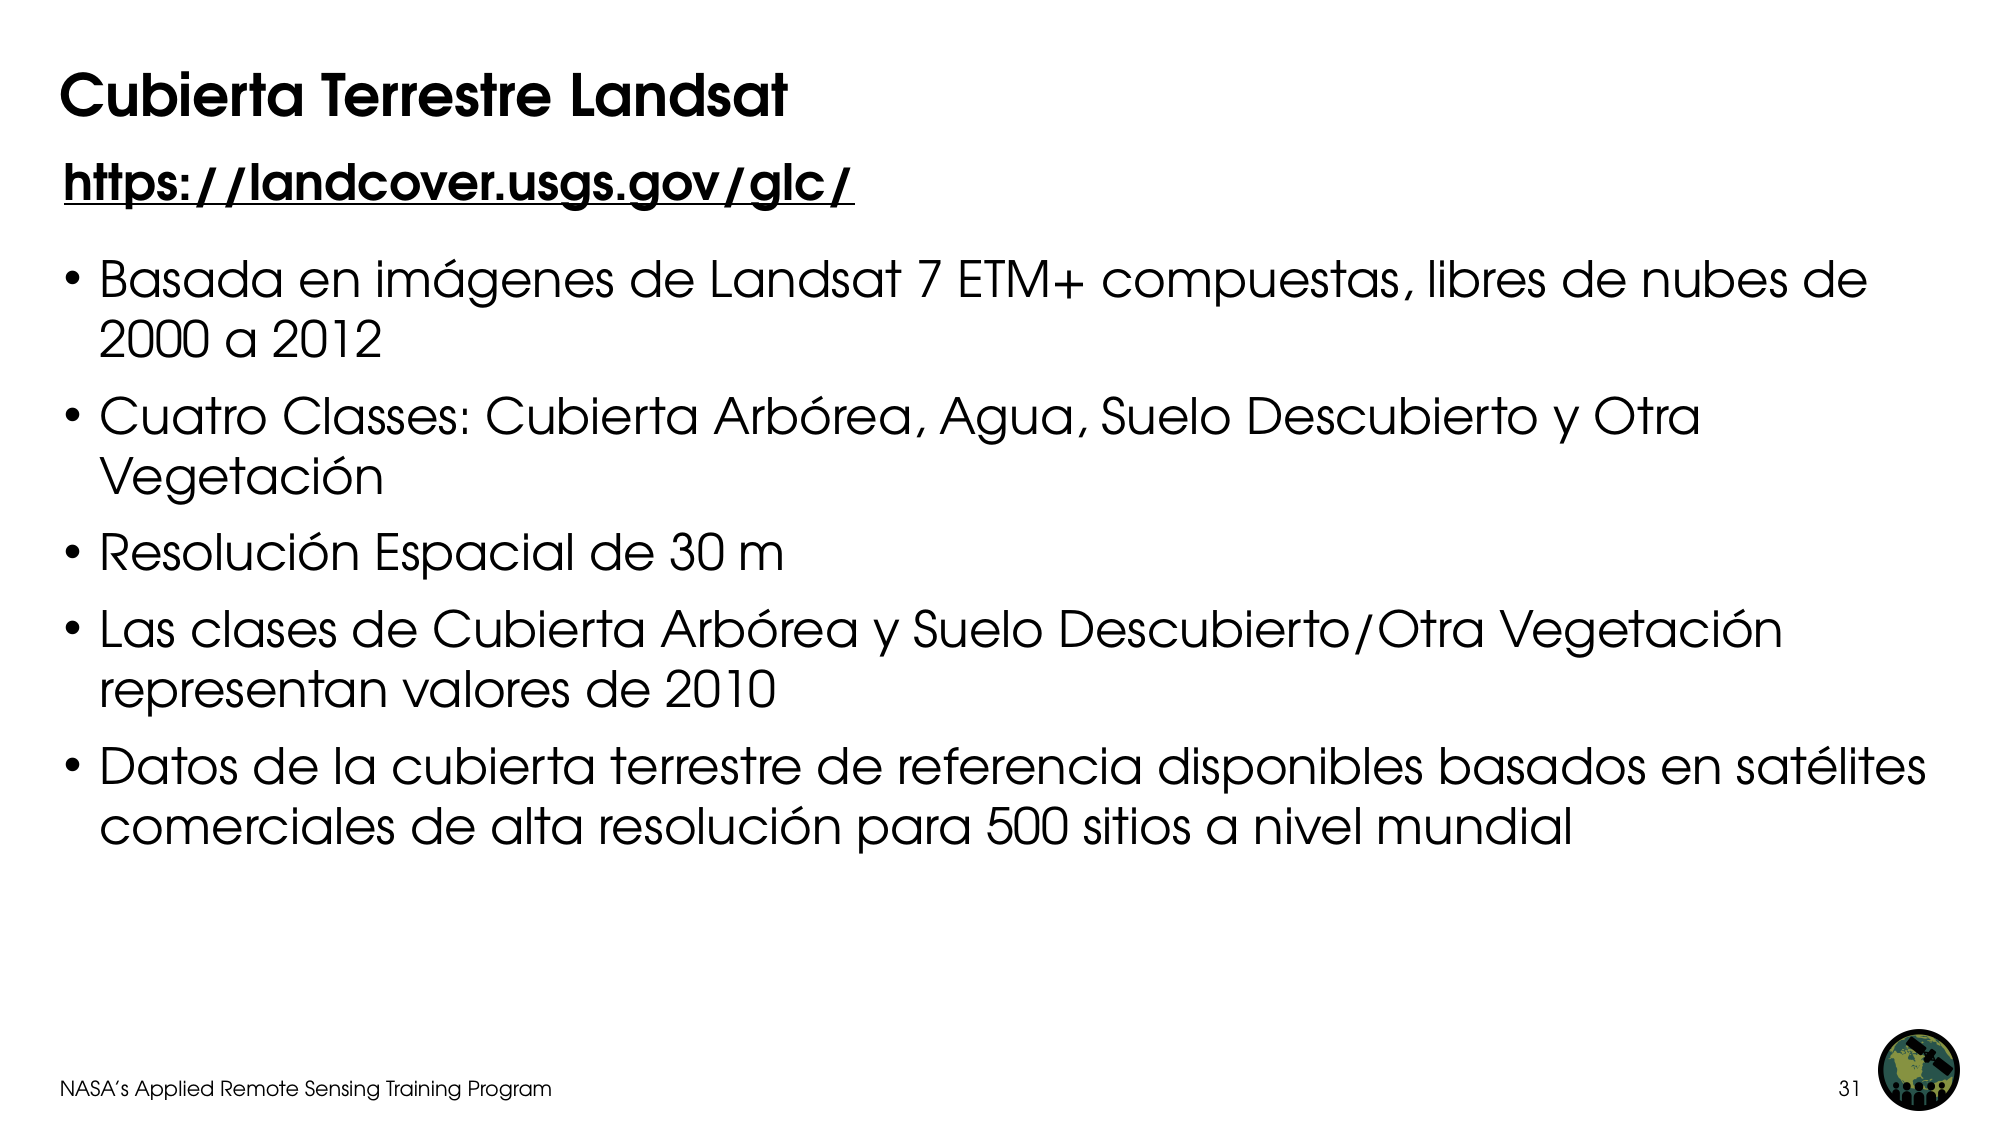

# Cubierta Terrestre Landsat
https://landcover.usgs.gov/glc/
Basada en imágenes de Landsat 7 ETM+ compuestas, libres de nubes de 2000 a 2012
Cuatro Classes: Cubierta Arbórea, Agua, Suelo Descubierto y Otra Vegetación
Resolución Espacial de 30 m
Las clases de Cubierta Arbórea y Suelo Descubierto/Otra Vegetación representan valores de 2010
Datos de la cubierta terrestre de referencia disponibles basados en satélites comerciales de alta resolución para 500 sitios a nivel mundial